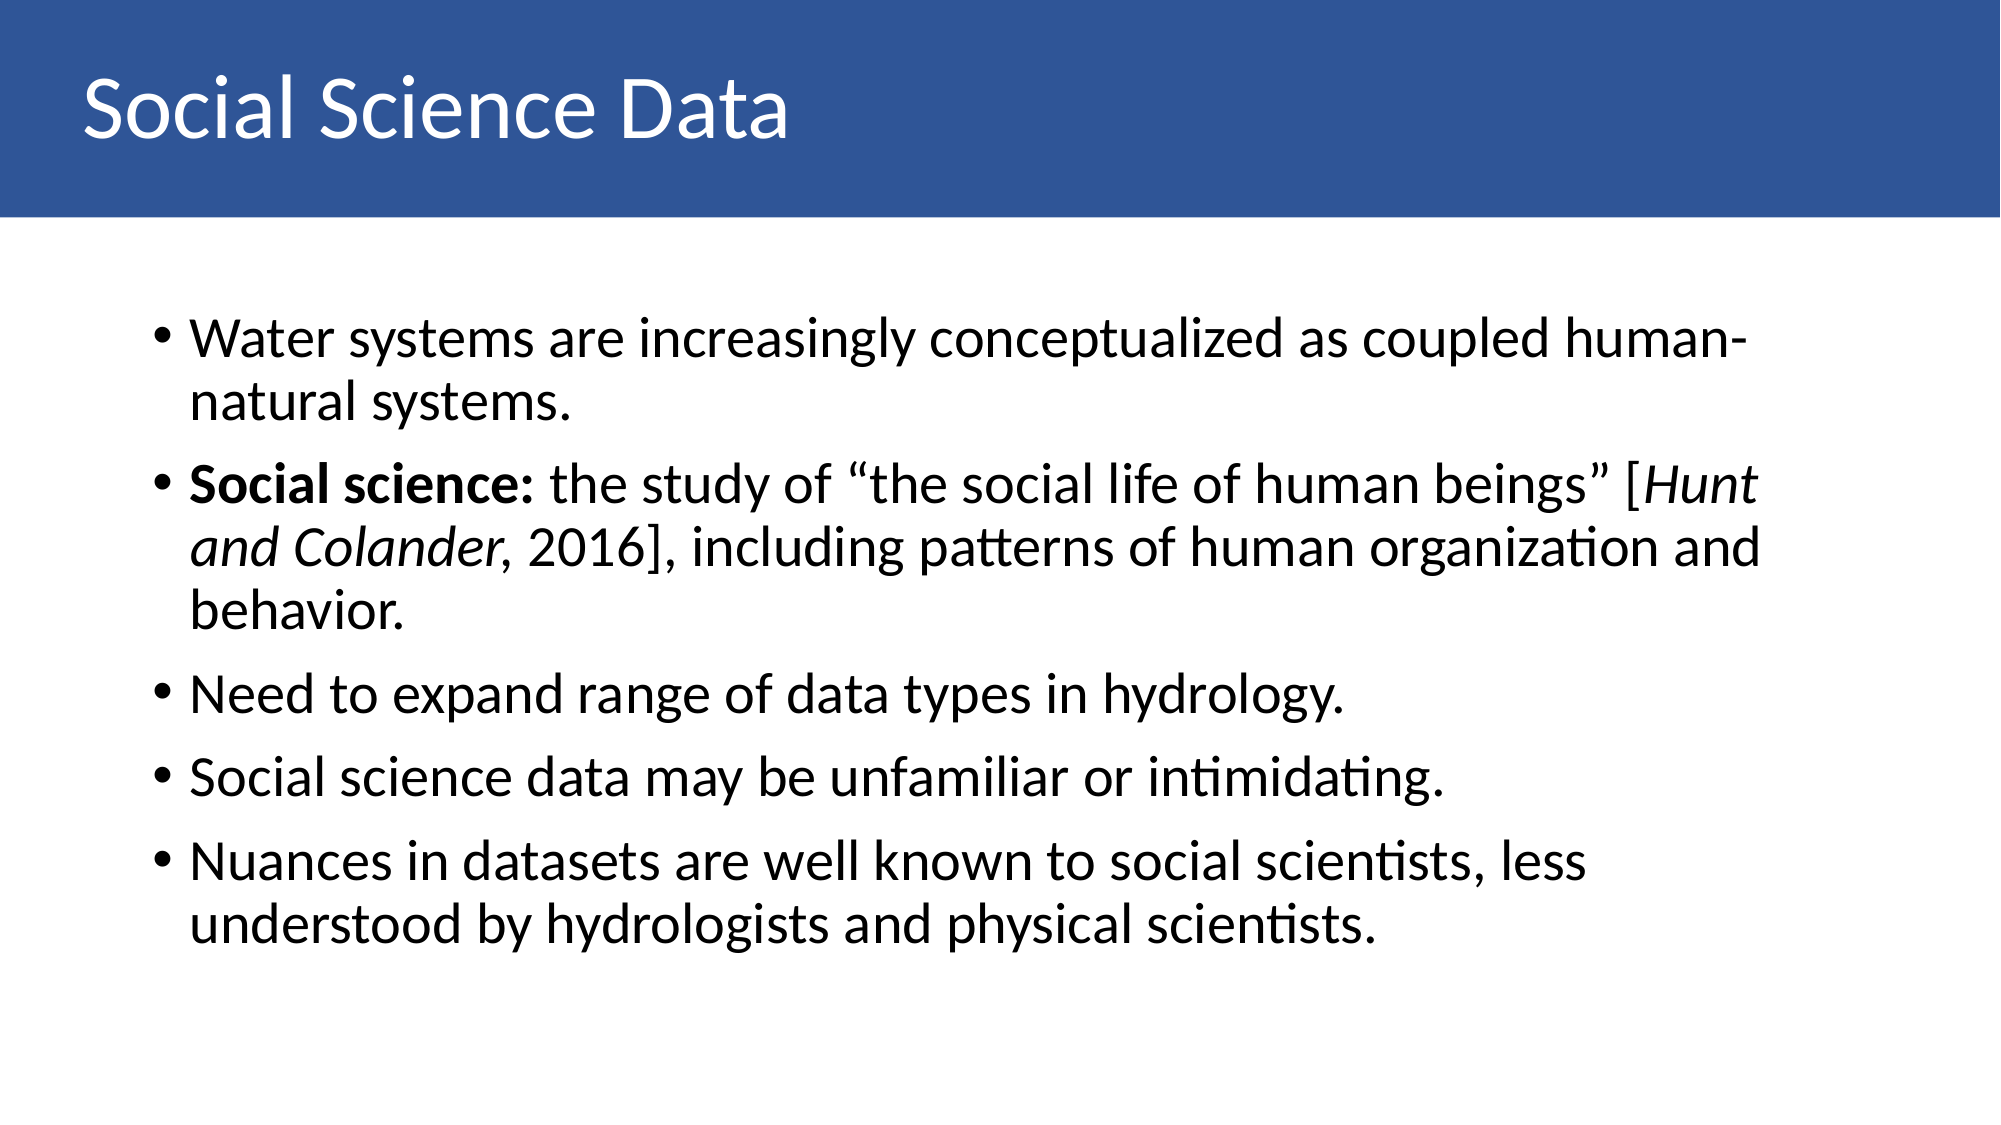

# Social Science Data
Water systems are increasingly conceptualized as coupled human-natural systems.
Social science: the study of “the social life of human beings” [Hunt and Colander, 2016], including patterns of human organization and behavior.
Need to expand range of data types in hydrology.
Social science data may be unfamiliar or intimidating.
Nuances in datasets are well known to social scientists, less understood by hydrologists and physical scientists.